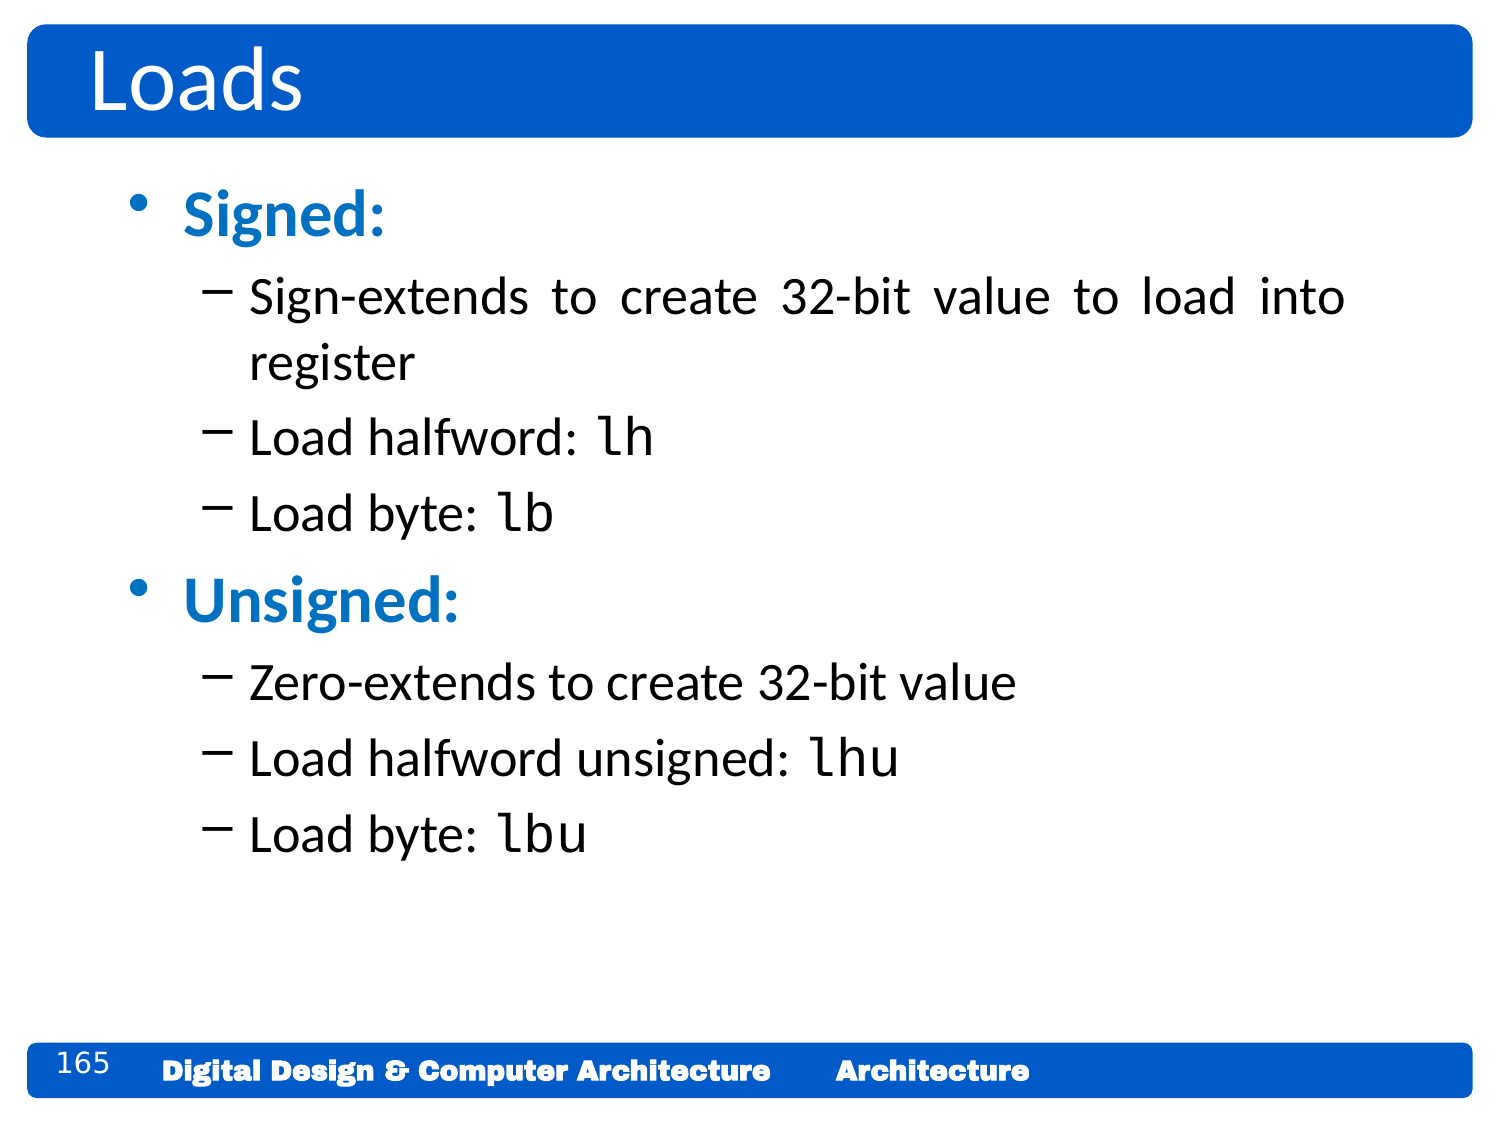

Loads
Signed:
Sign-extends to create 32-bit value to load into register
Load halfword: lh
Load byte: lb
Unsigned:
Zero-extends to create 32-bit value
Load halfword unsigned: lhu
Load byte: lbu
165